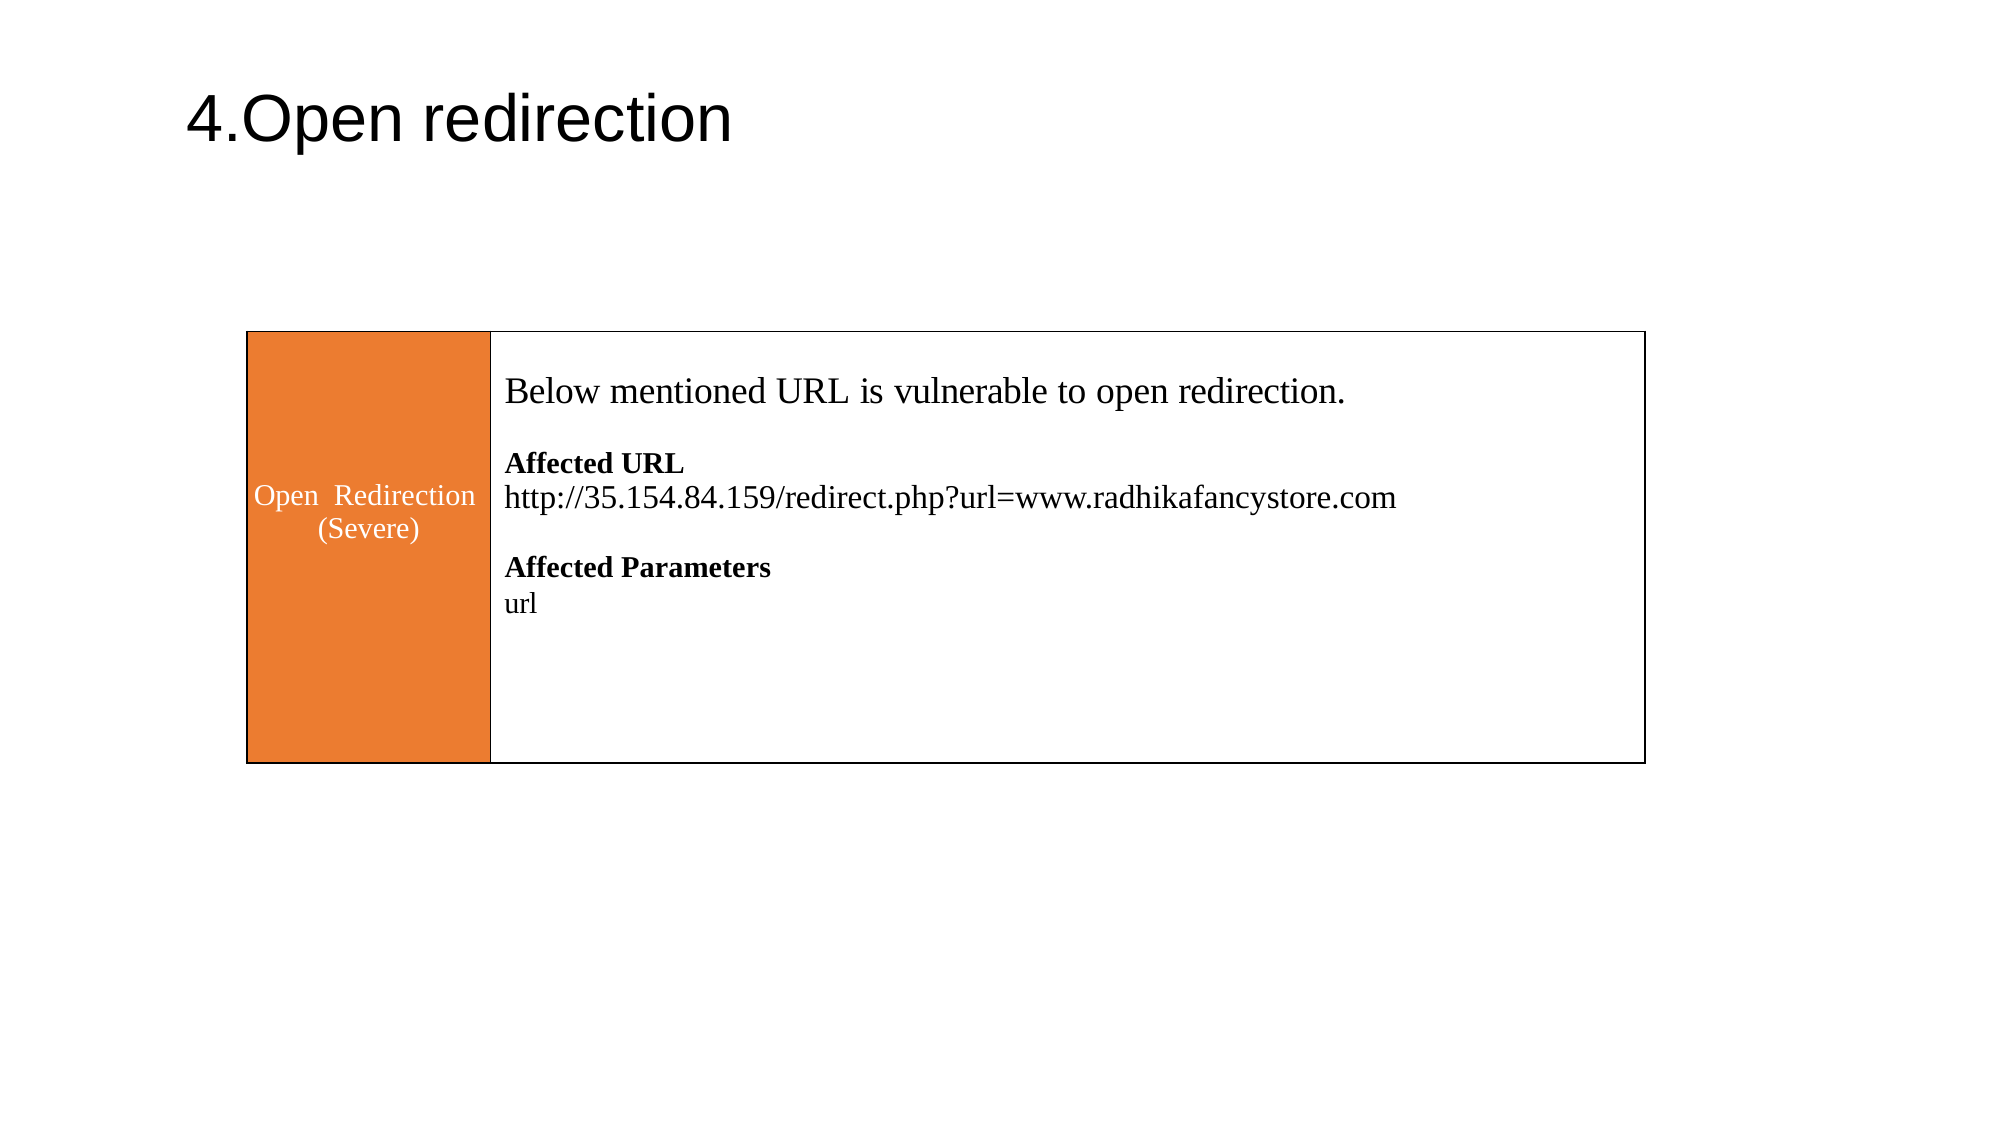

4.Open redirection
| Open Redirection (Severe) | Below mentioned URL is vulnerable to open redirection. Affected URL http://35.154.84.159/redirect.php?url=www.radhikafancystore.com Affected Parameters url |
| --- | --- |